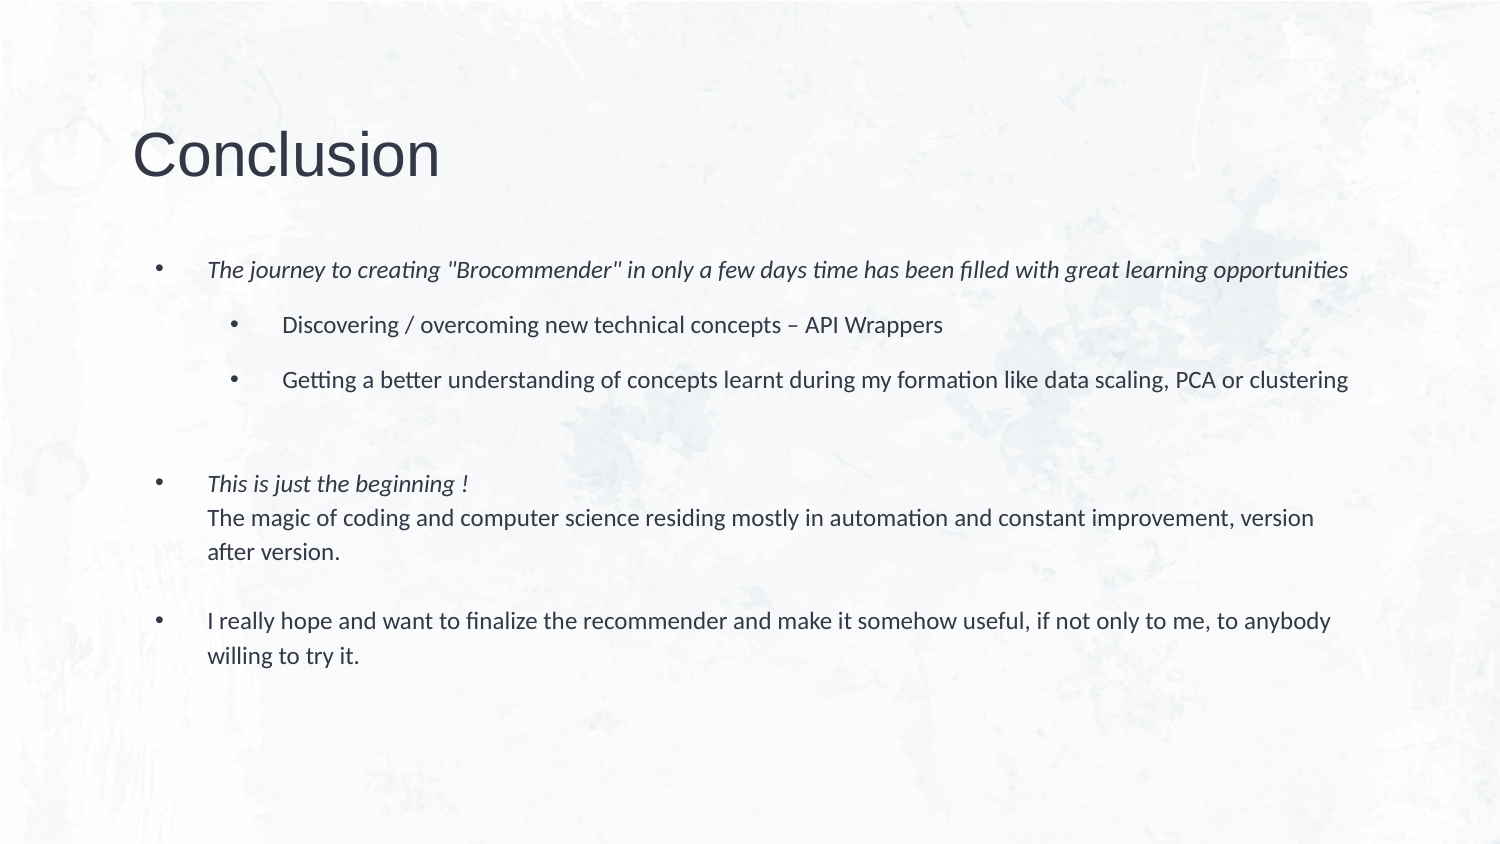

# Conclusion

The journey to creating "Brocommender" in only a few days time has been filled with great learning opportunities
Discovering / overcoming new technical concepts – API Wrappers
Getting a better understanding of concepts learnt during my formation like data scaling, PCA or clustering

This is just the beginning !
The magic of coding and computer science residing mostly in automation and constant improvement, version after version.

I really hope and want to finalize the recommender and make it somehow useful, if not only to me, to anybody willing to try it.